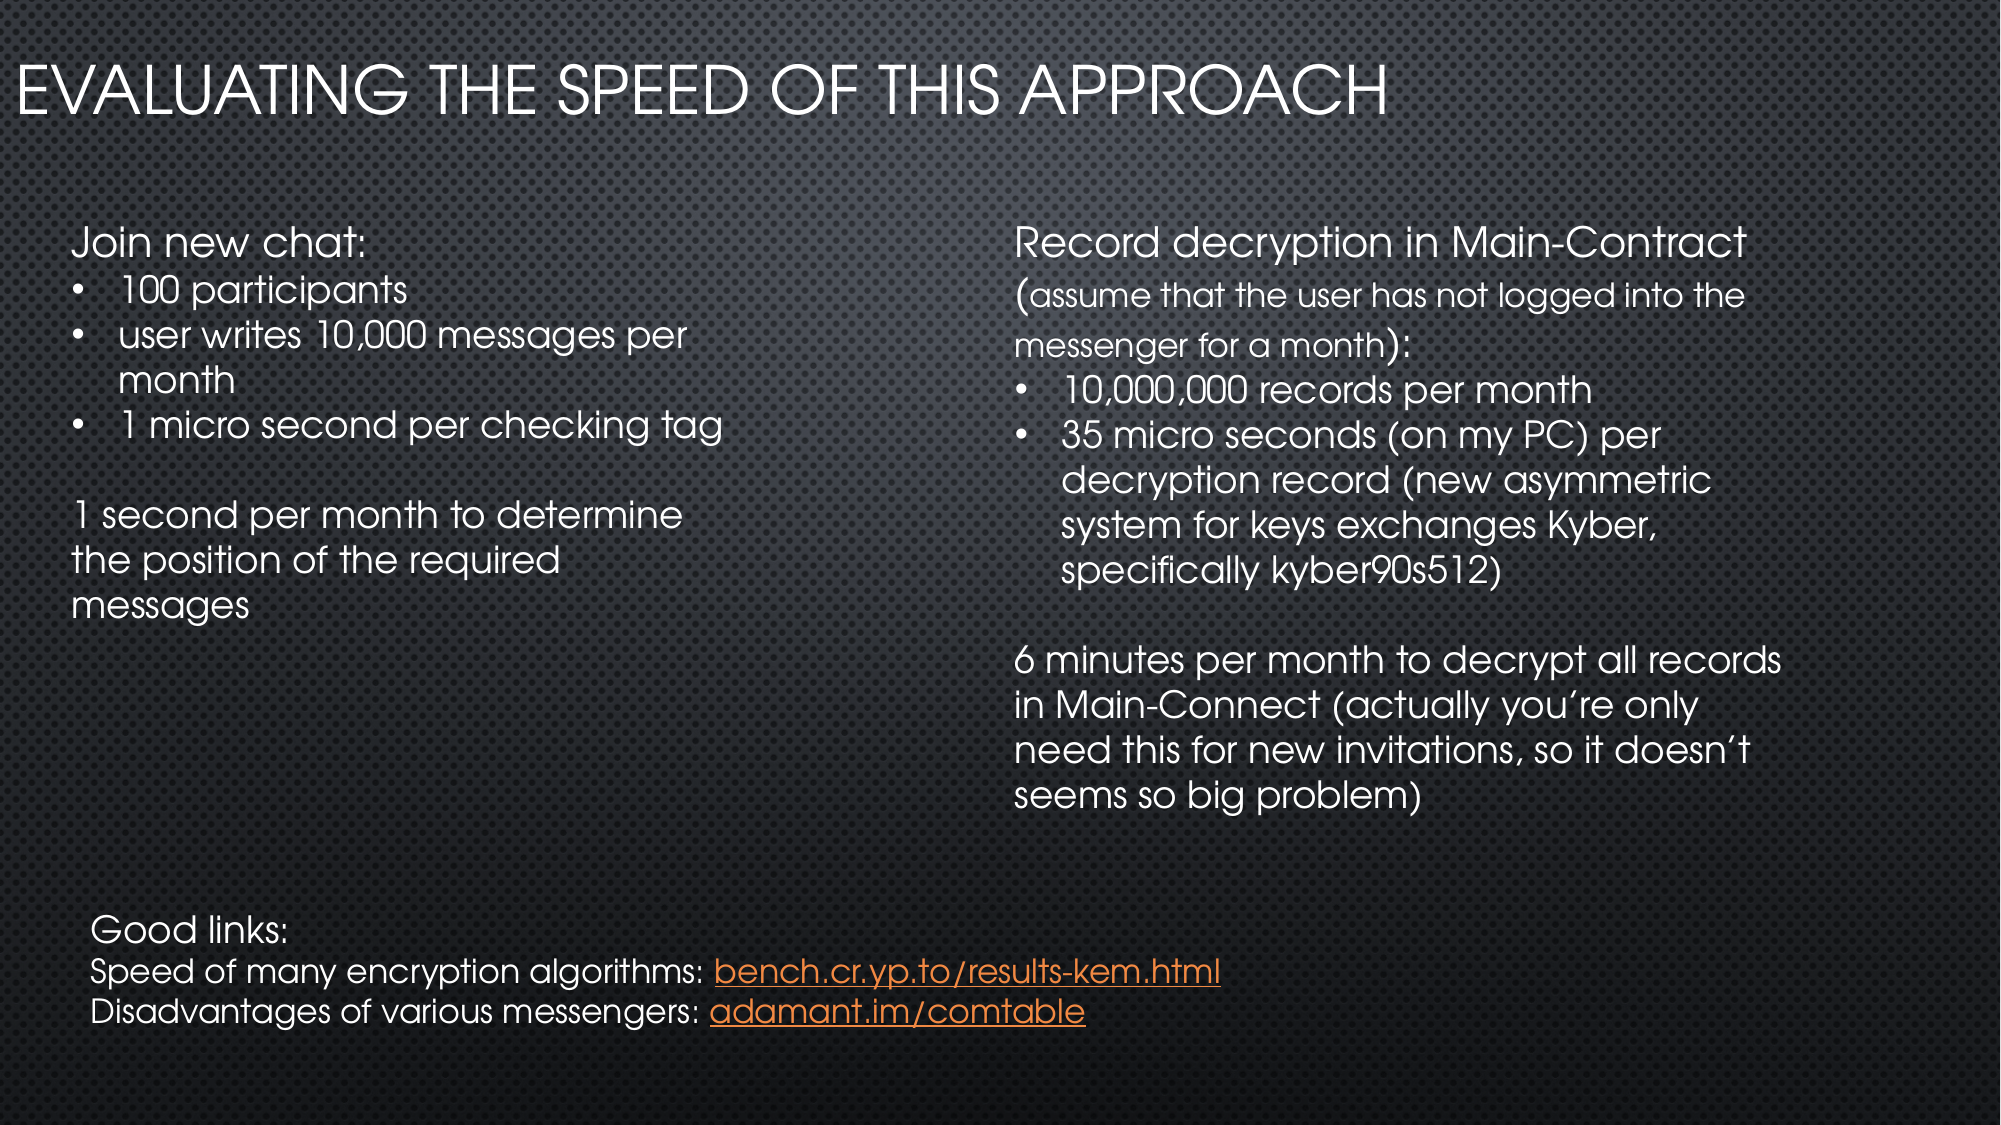

# evaluating the speed of this approach
Record decryption in Main-Contract (assume that the user has not logged into the messenger for a month):
10,000,000 records per month
35 micro seconds (on my PC) per decryption record (new asymmetric system for keys exchanges Kyber, specifically kyber90s512)

6 minutes per month to decrypt all records in Main-Connect (actually you’re only need this for new invitations, so it doesn’t seems so big problem)
Join new chat:
100 participants
user writes 10,000 messages per month
1 micro second per checking tag

1 second per month to determine the position of the required messages
Good links:
Speed of many encryption algorithms: bench.cr.yp.to/results-kem.html
Disadvantages of various messengers: adamant.im/comtable